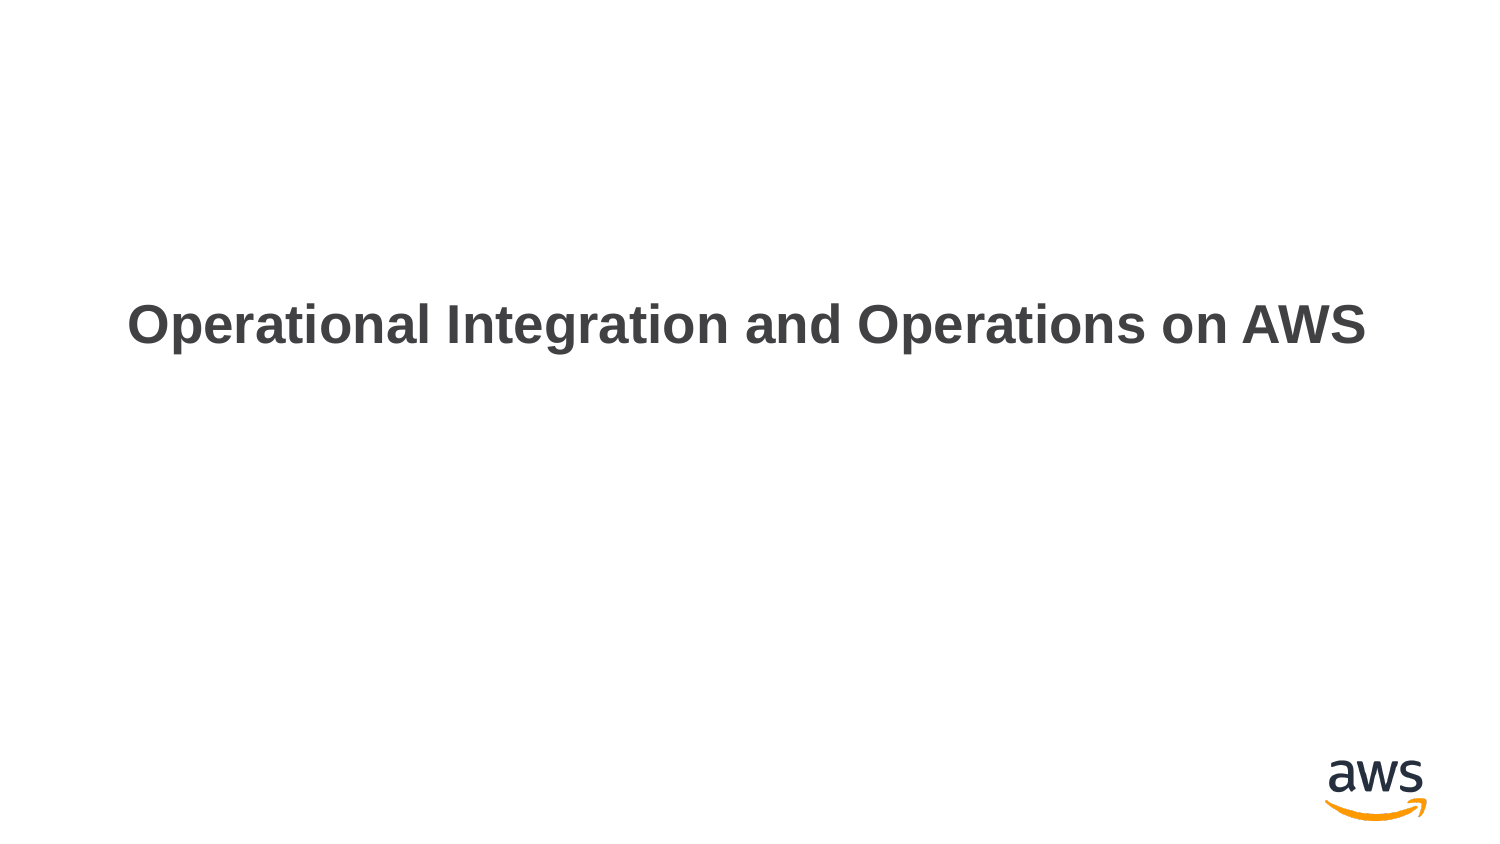

# Operational Integration and Operations on AWS